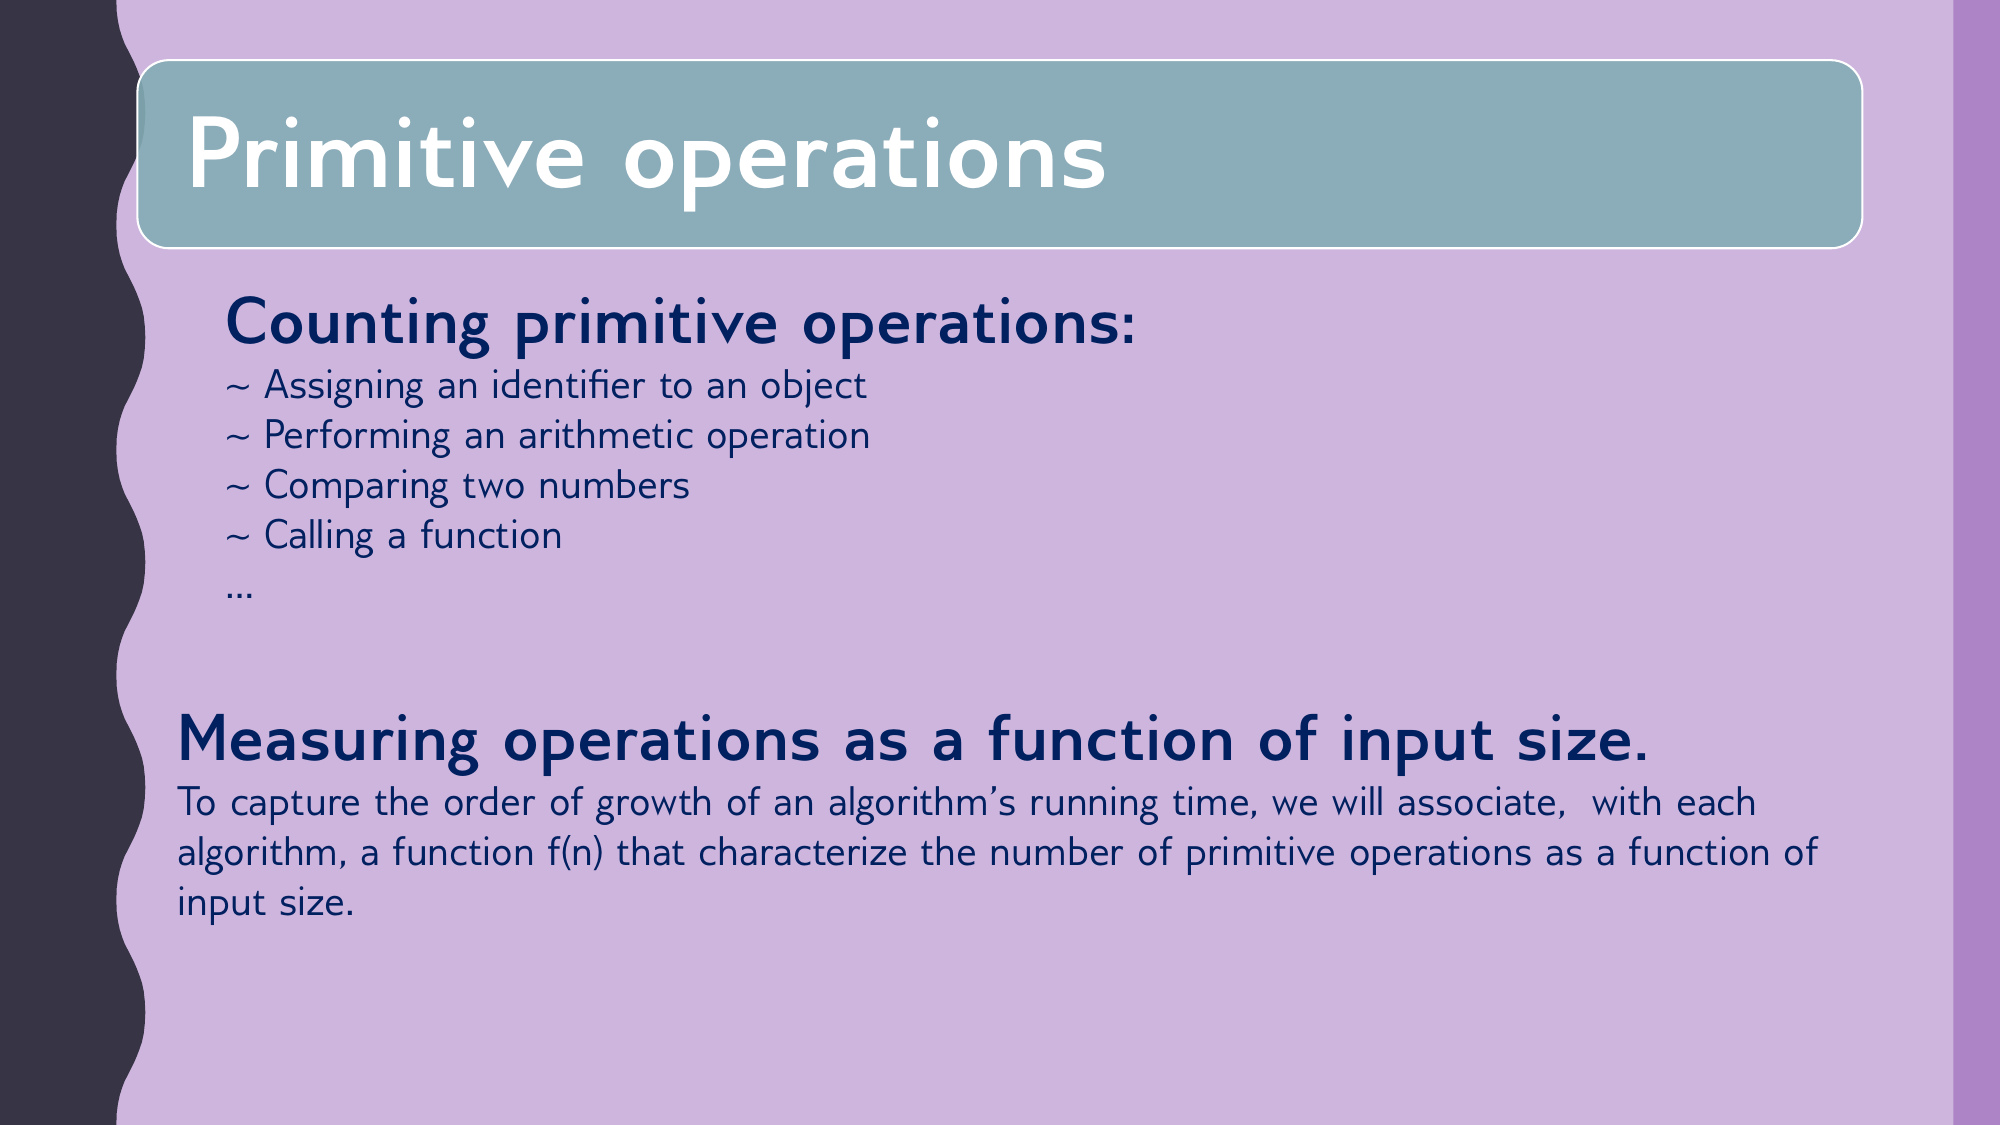

Primitive operations
Counting primitive operations:
~ Assigning an identifier to an object
~ Performing an arithmetic operation
~ Comparing two numbers
~ Calling a function
…

Measuring operations as a function of input size.
To capture the order of growth of an algorithm’s running time, we will associate,  with each algorithm, a function f(n) that characterize the number of primitive operations as a function of input size.